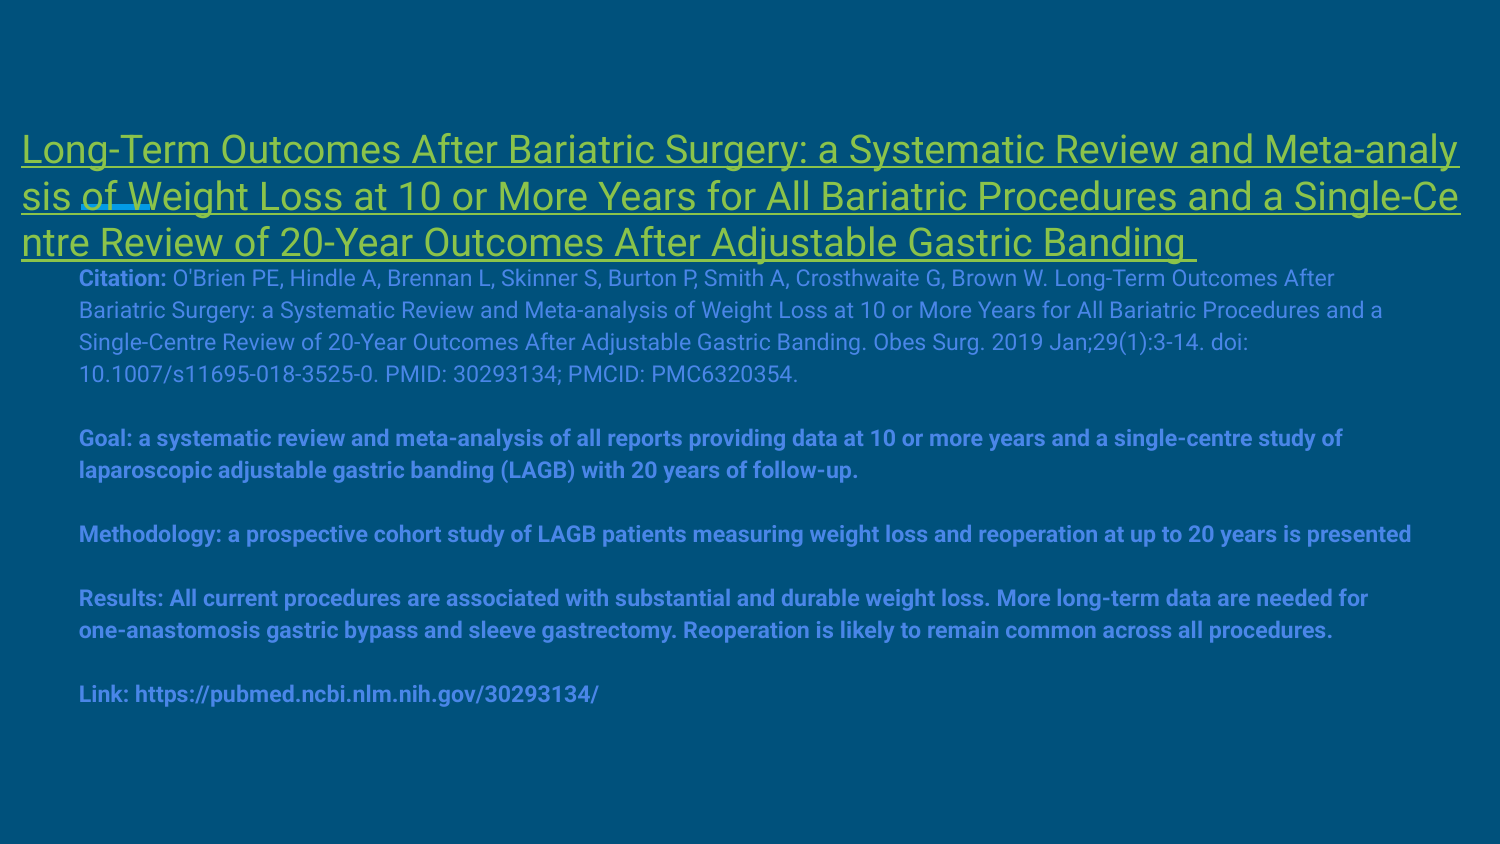

# Long-Term Outcomes After Bariatric Surgery: a Systematic Review and Meta-analysis of Weight Loss at 10 or More Years for All Bariatric Procedures and a Single-Centre Review of 20-Year Outcomes After Adjustable Gastric Banding
Citation: O'Brien PE, Hindle A, Brennan L, Skinner S, Burton P, Smith A, Crosthwaite G, Brown W. Long-Term Outcomes After Bariatric Surgery: a Systematic Review and Meta-analysis of Weight Loss at 10 or More Years for All Bariatric Procedures and a Single-Centre Review of 20-Year Outcomes After Adjustable Gastric Banding. Obes Surg. 2019 Jan;29(1):3-14. doi: 10.1007/s11695-018-3525-0. PMID: 30293134; PMCID: PMC6320354.

Goal: a systematic review and meta-analysis of all reports providing data at 10 or more years and a single-centre study of laparoscopic adjustable gastric banding (LAGB) with 20 years of follow-up.

Methodology: a prospective cohort study of LAGB patients measuring weight loss and reoperation at up to 20 years is presented

Results: All current procedures are associated with substantial and durable weight loss. More long-term data are needed for one-anastomosis gastric bypass and sleeve gastrectomy. Reoperation is likely to remain common across all procedures.

Link: https://pubmed.ncbi.nlm.nih.gov/30293134/